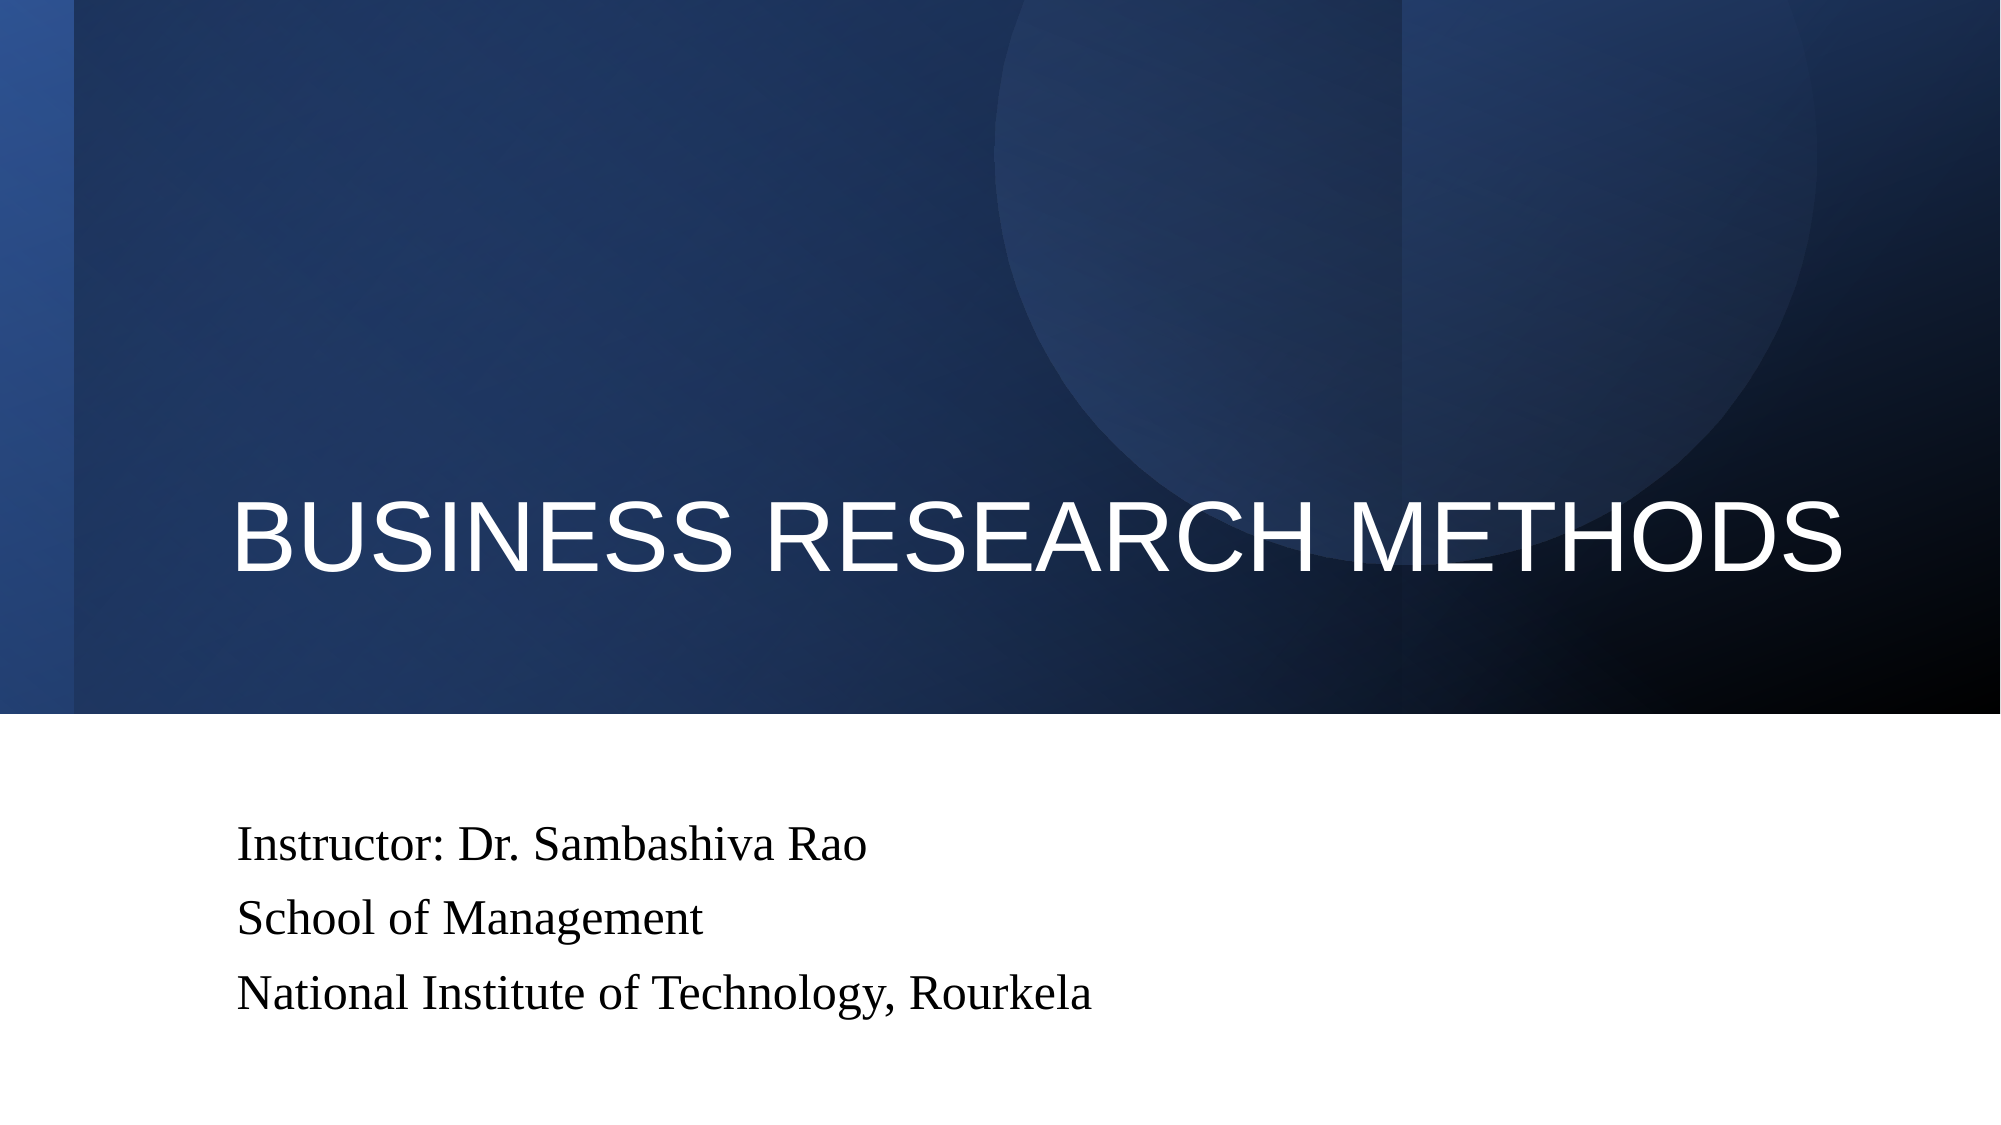

# BUSINESS RESEARCH METHODS
Instructor: Dr. Sambashiva Rao
School of Management
National Institute of Technology, Rourkela